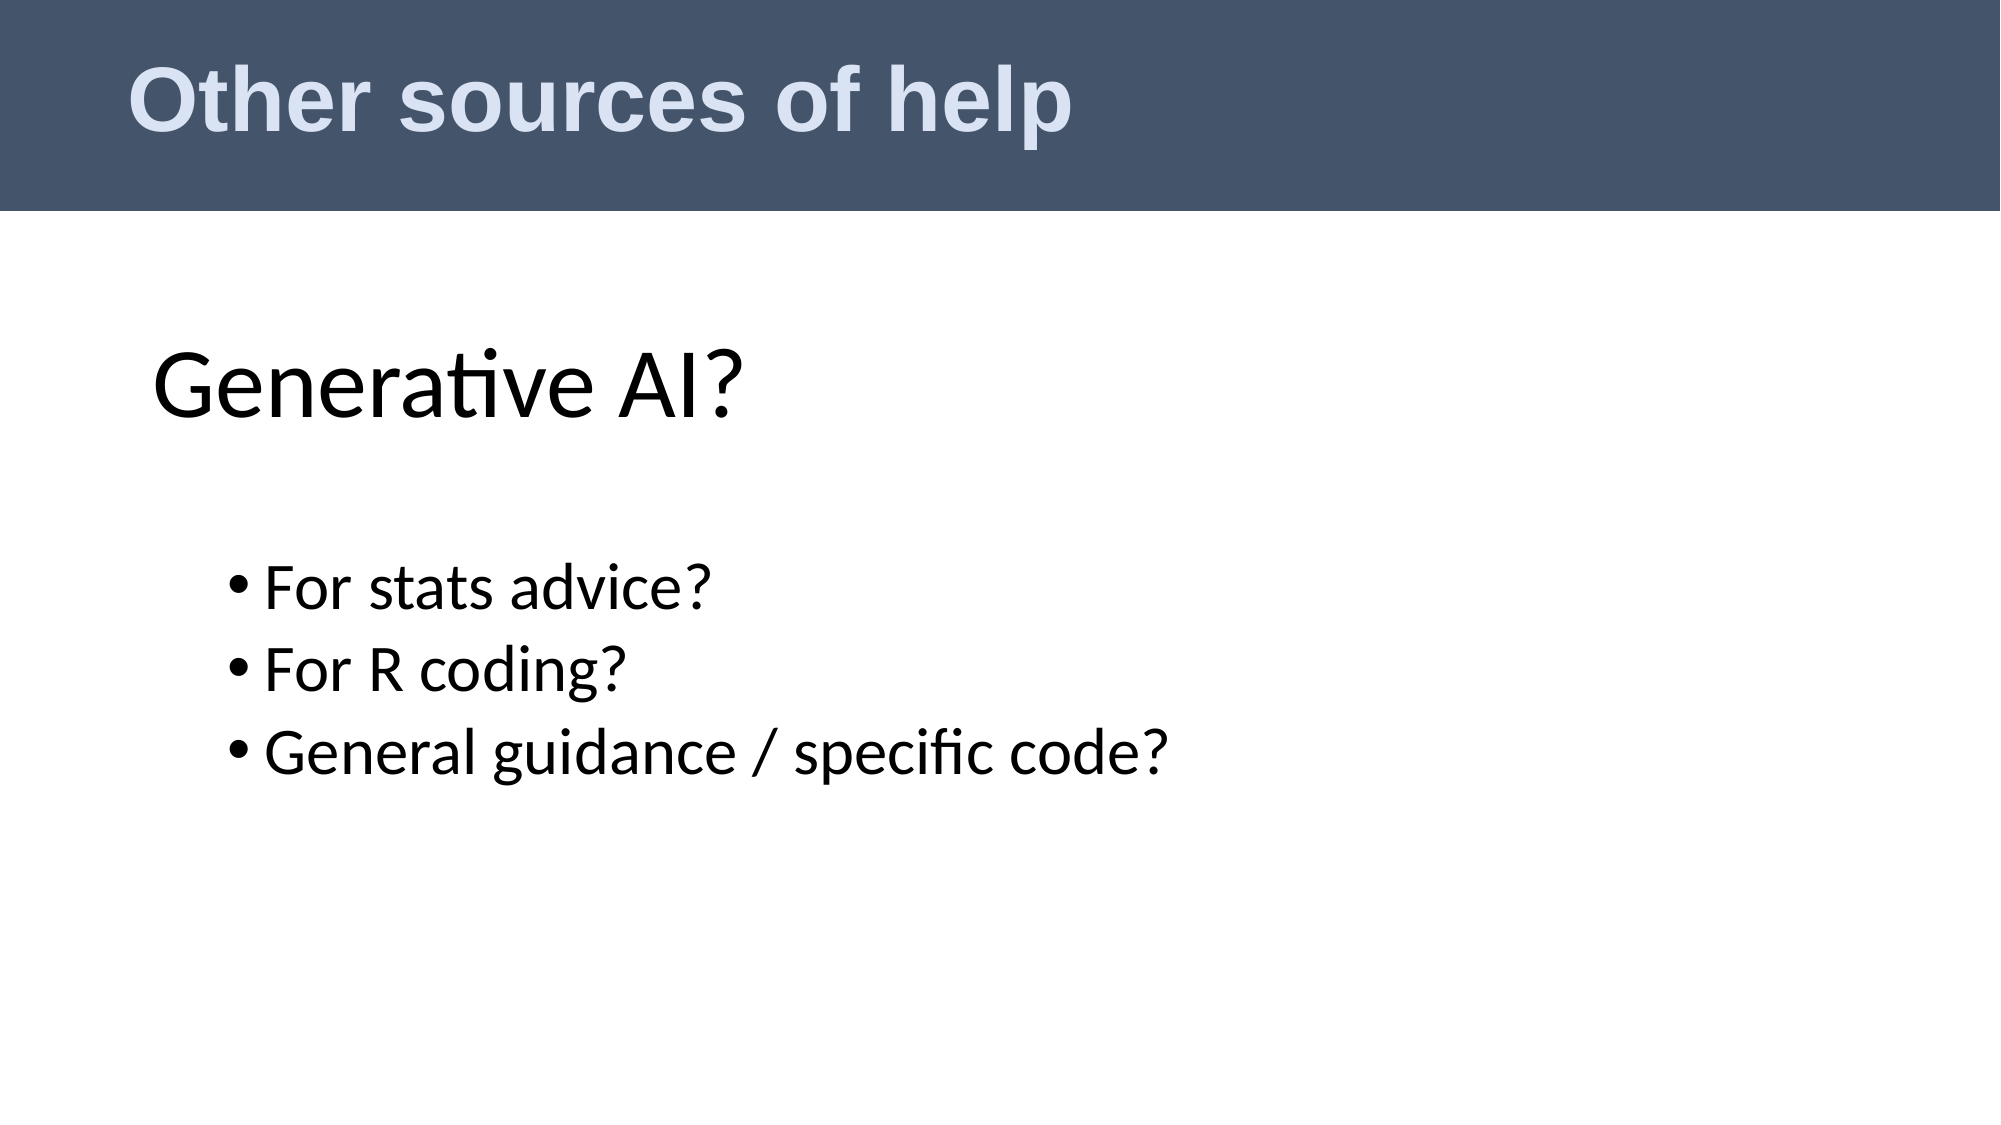

# Other sources of help
Generative AI?

For stats advice?
For R coding?
General guidance / specific code?